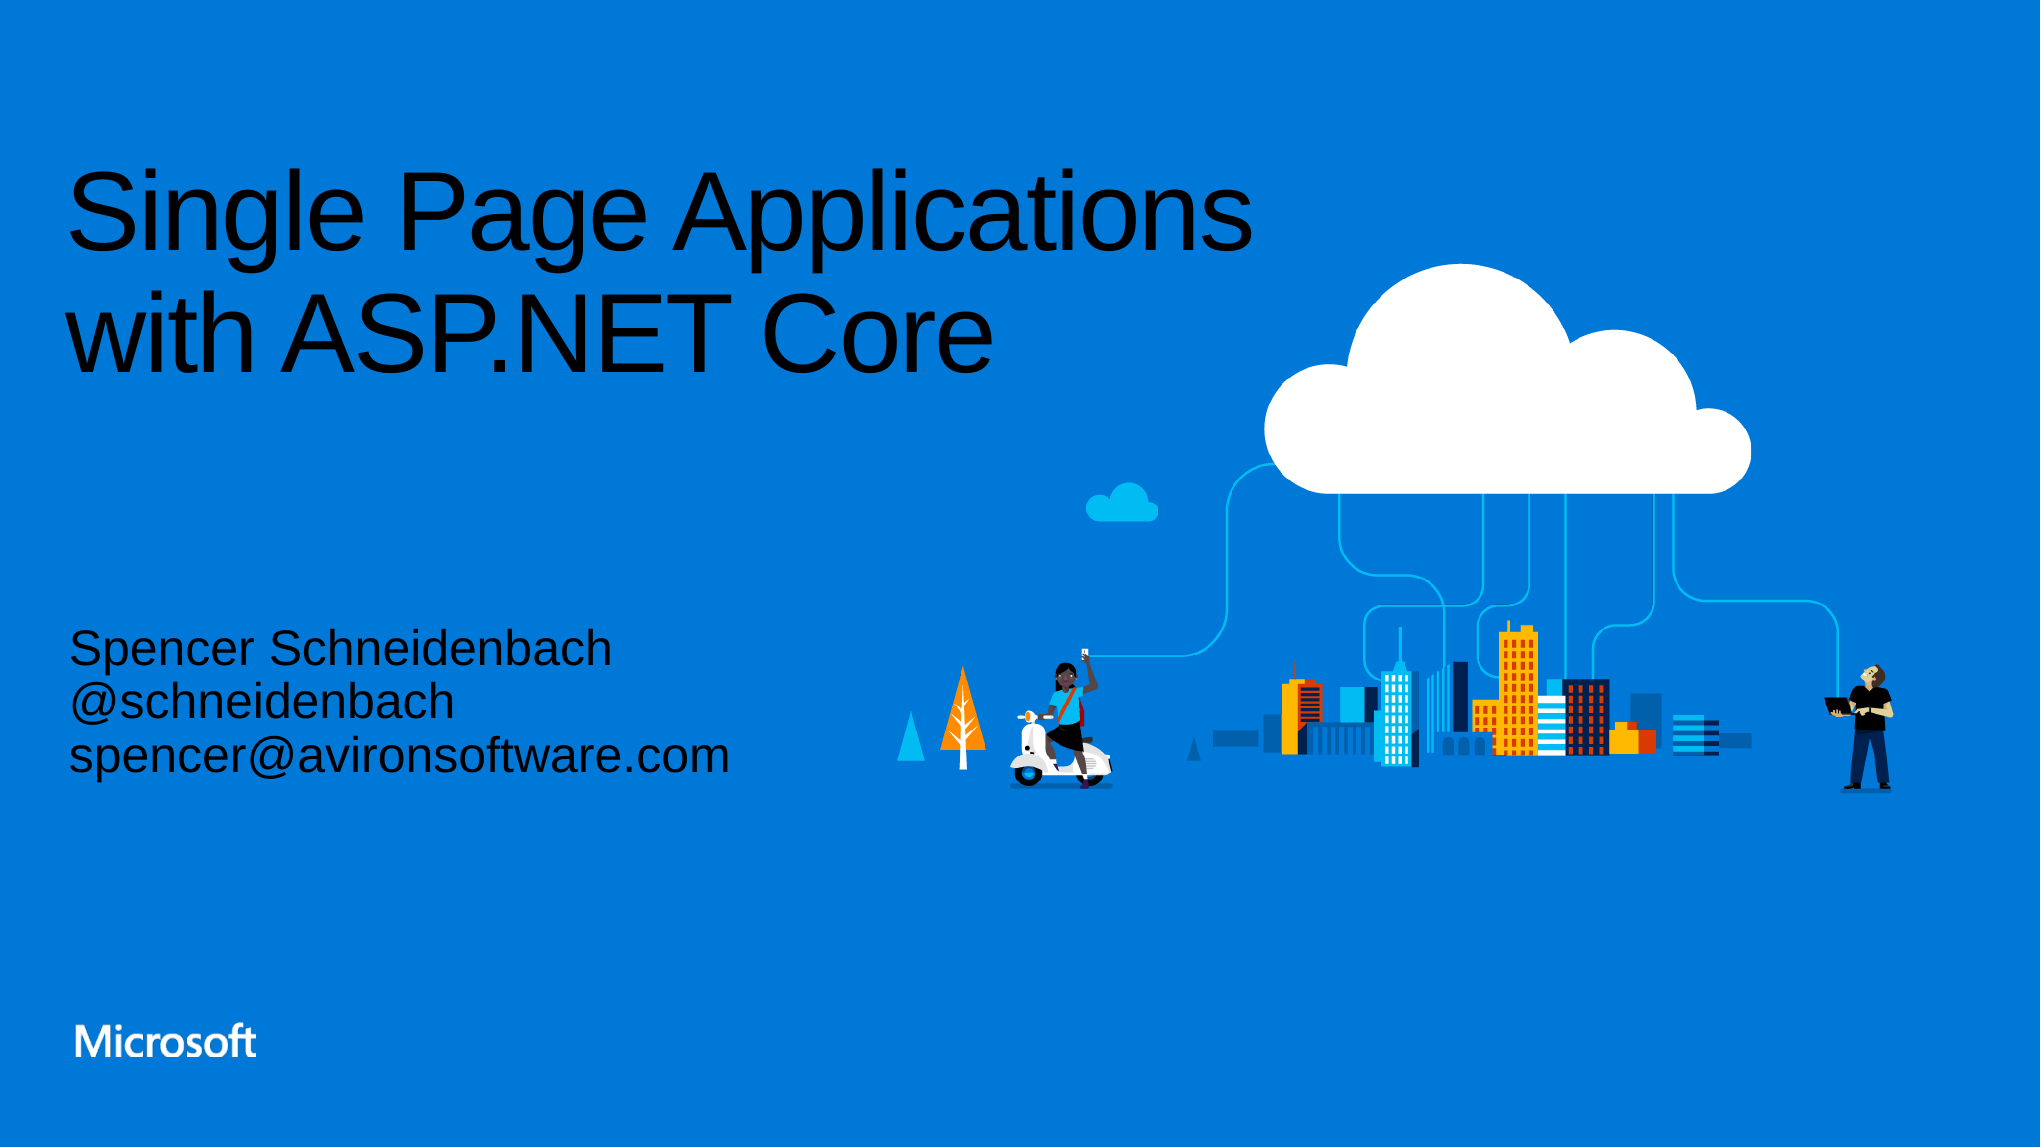

# Single Page Applications with ASP.NET Core
Spencer Schneidenbach
@schneidenbach
spencer@avironsoftware.com